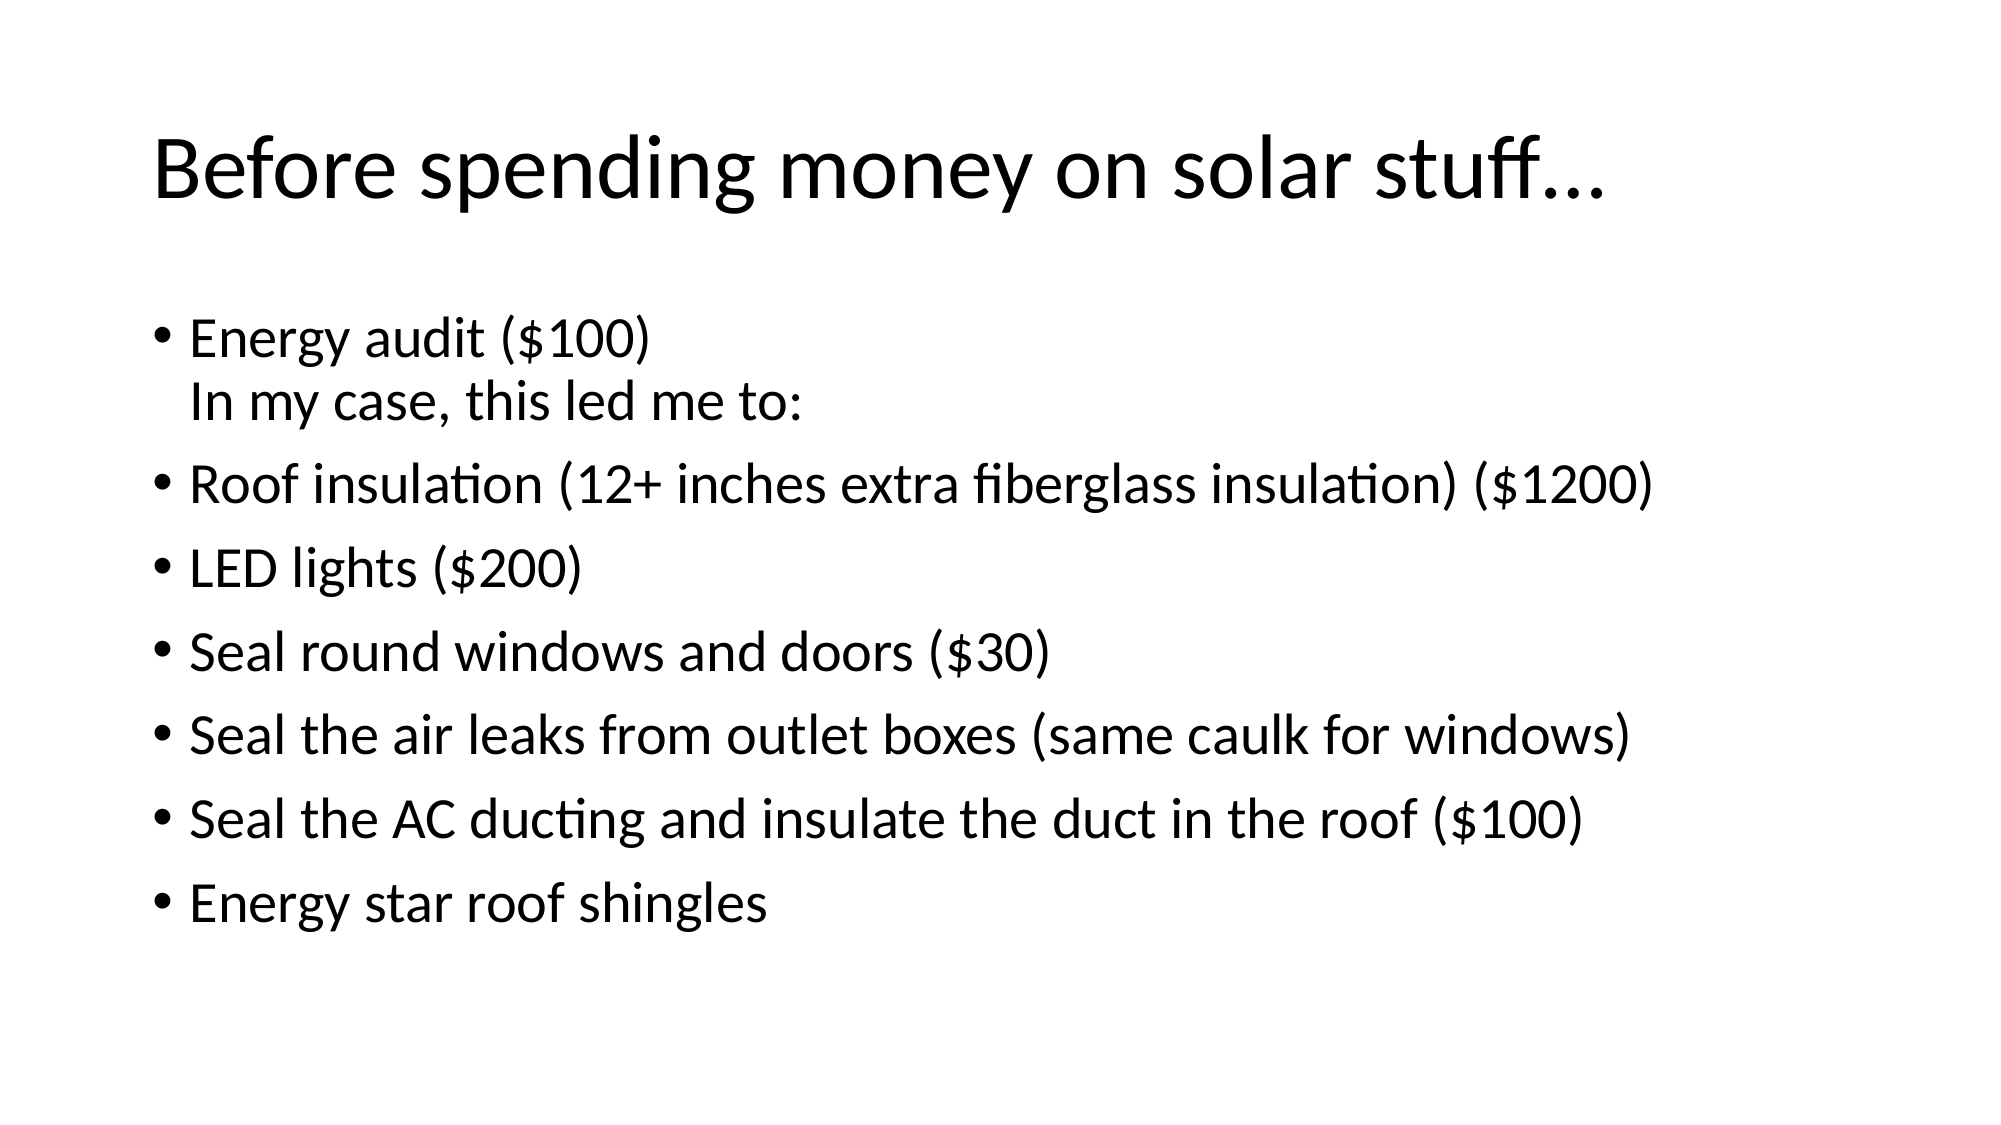

# Before spending money on solar stuff…
Energy audit ($100)
In my case, this led me to:
Roof insulation (12+ inches extra fiberglass insulation) ($1200)
LED lights ($200)
Seal round windows and doors ($30)
Seal the air leaks from outlet boxes (same caulk for windows)
Seal the AC ducting and insulate the duct in the roof ($100)
Energy star roof shingles